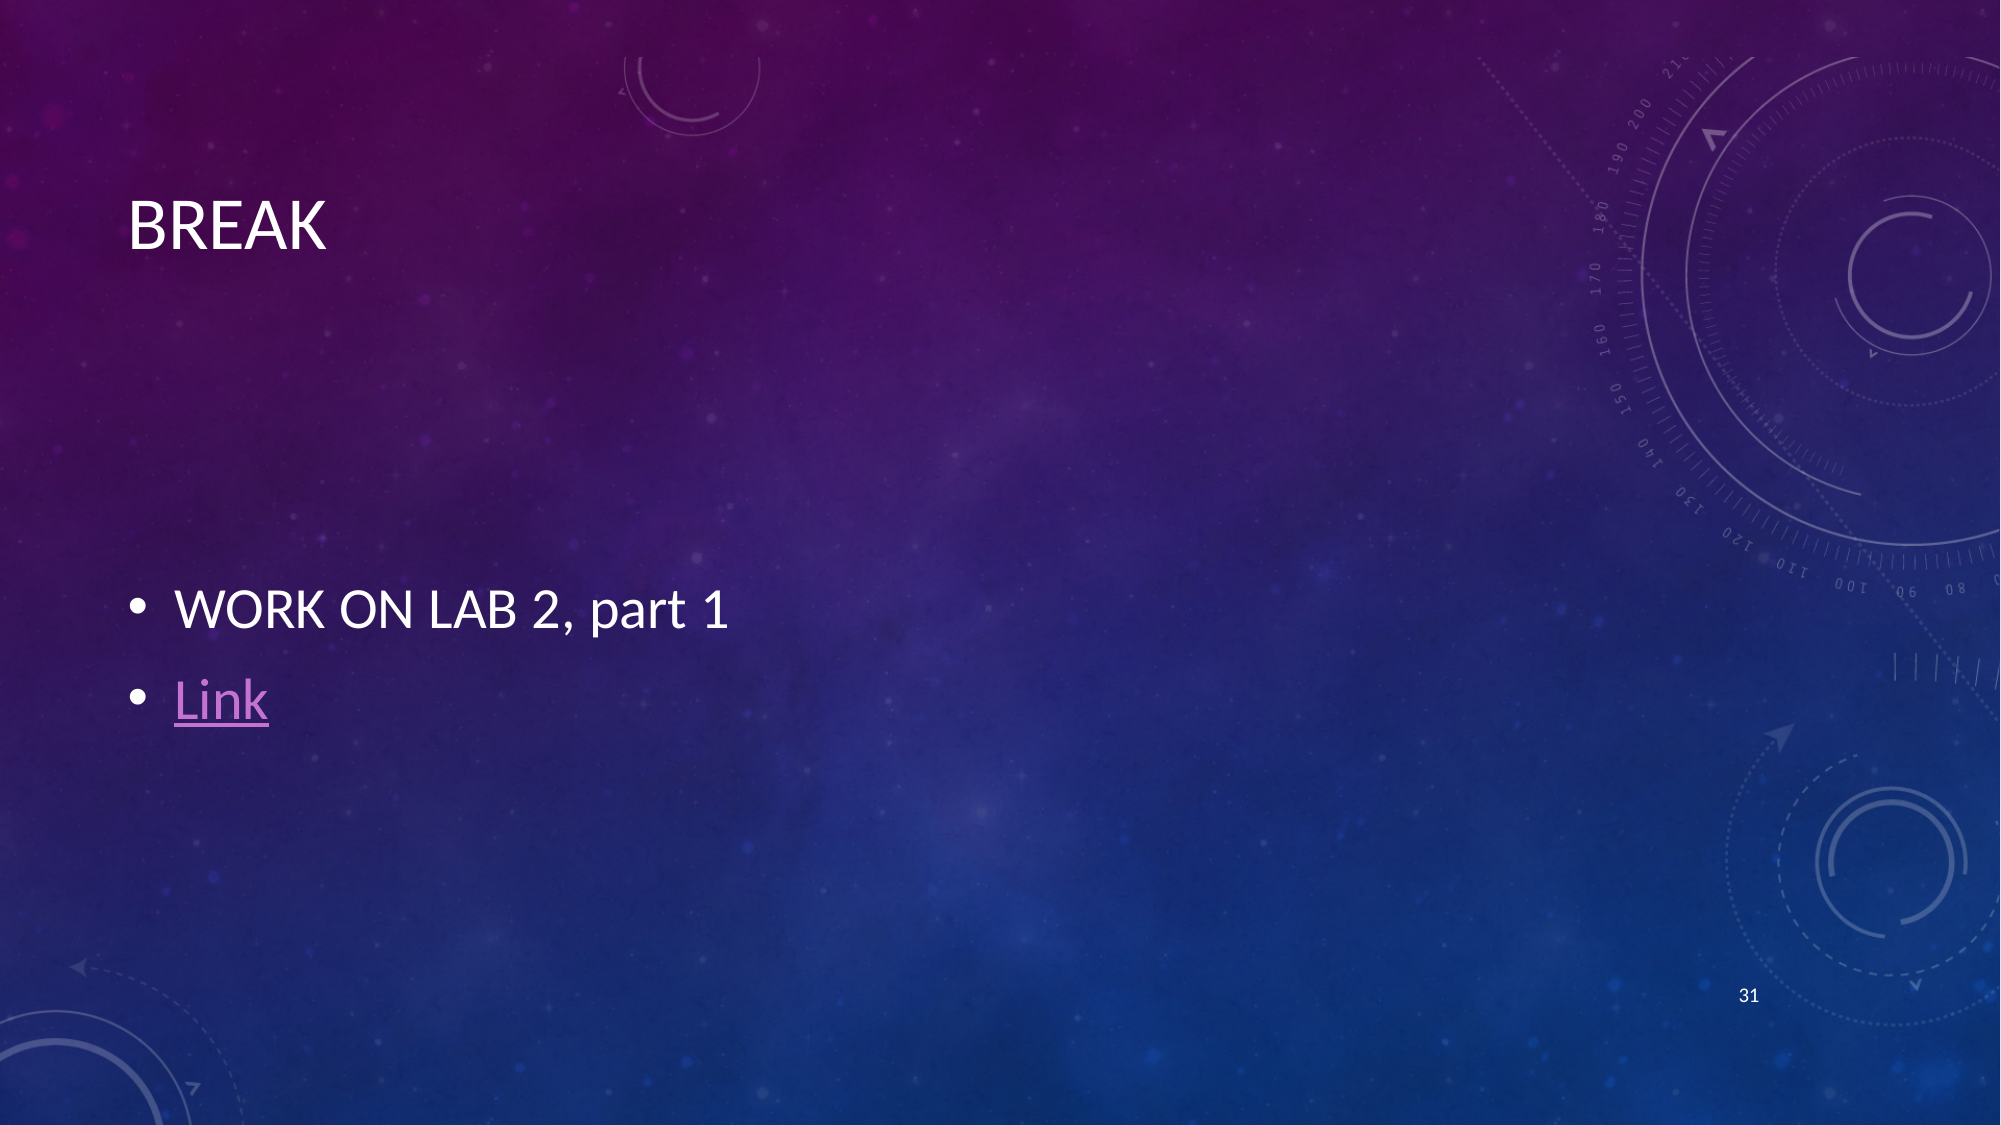

# BREAK
WORK ON LAB 2, part 1
Link
31